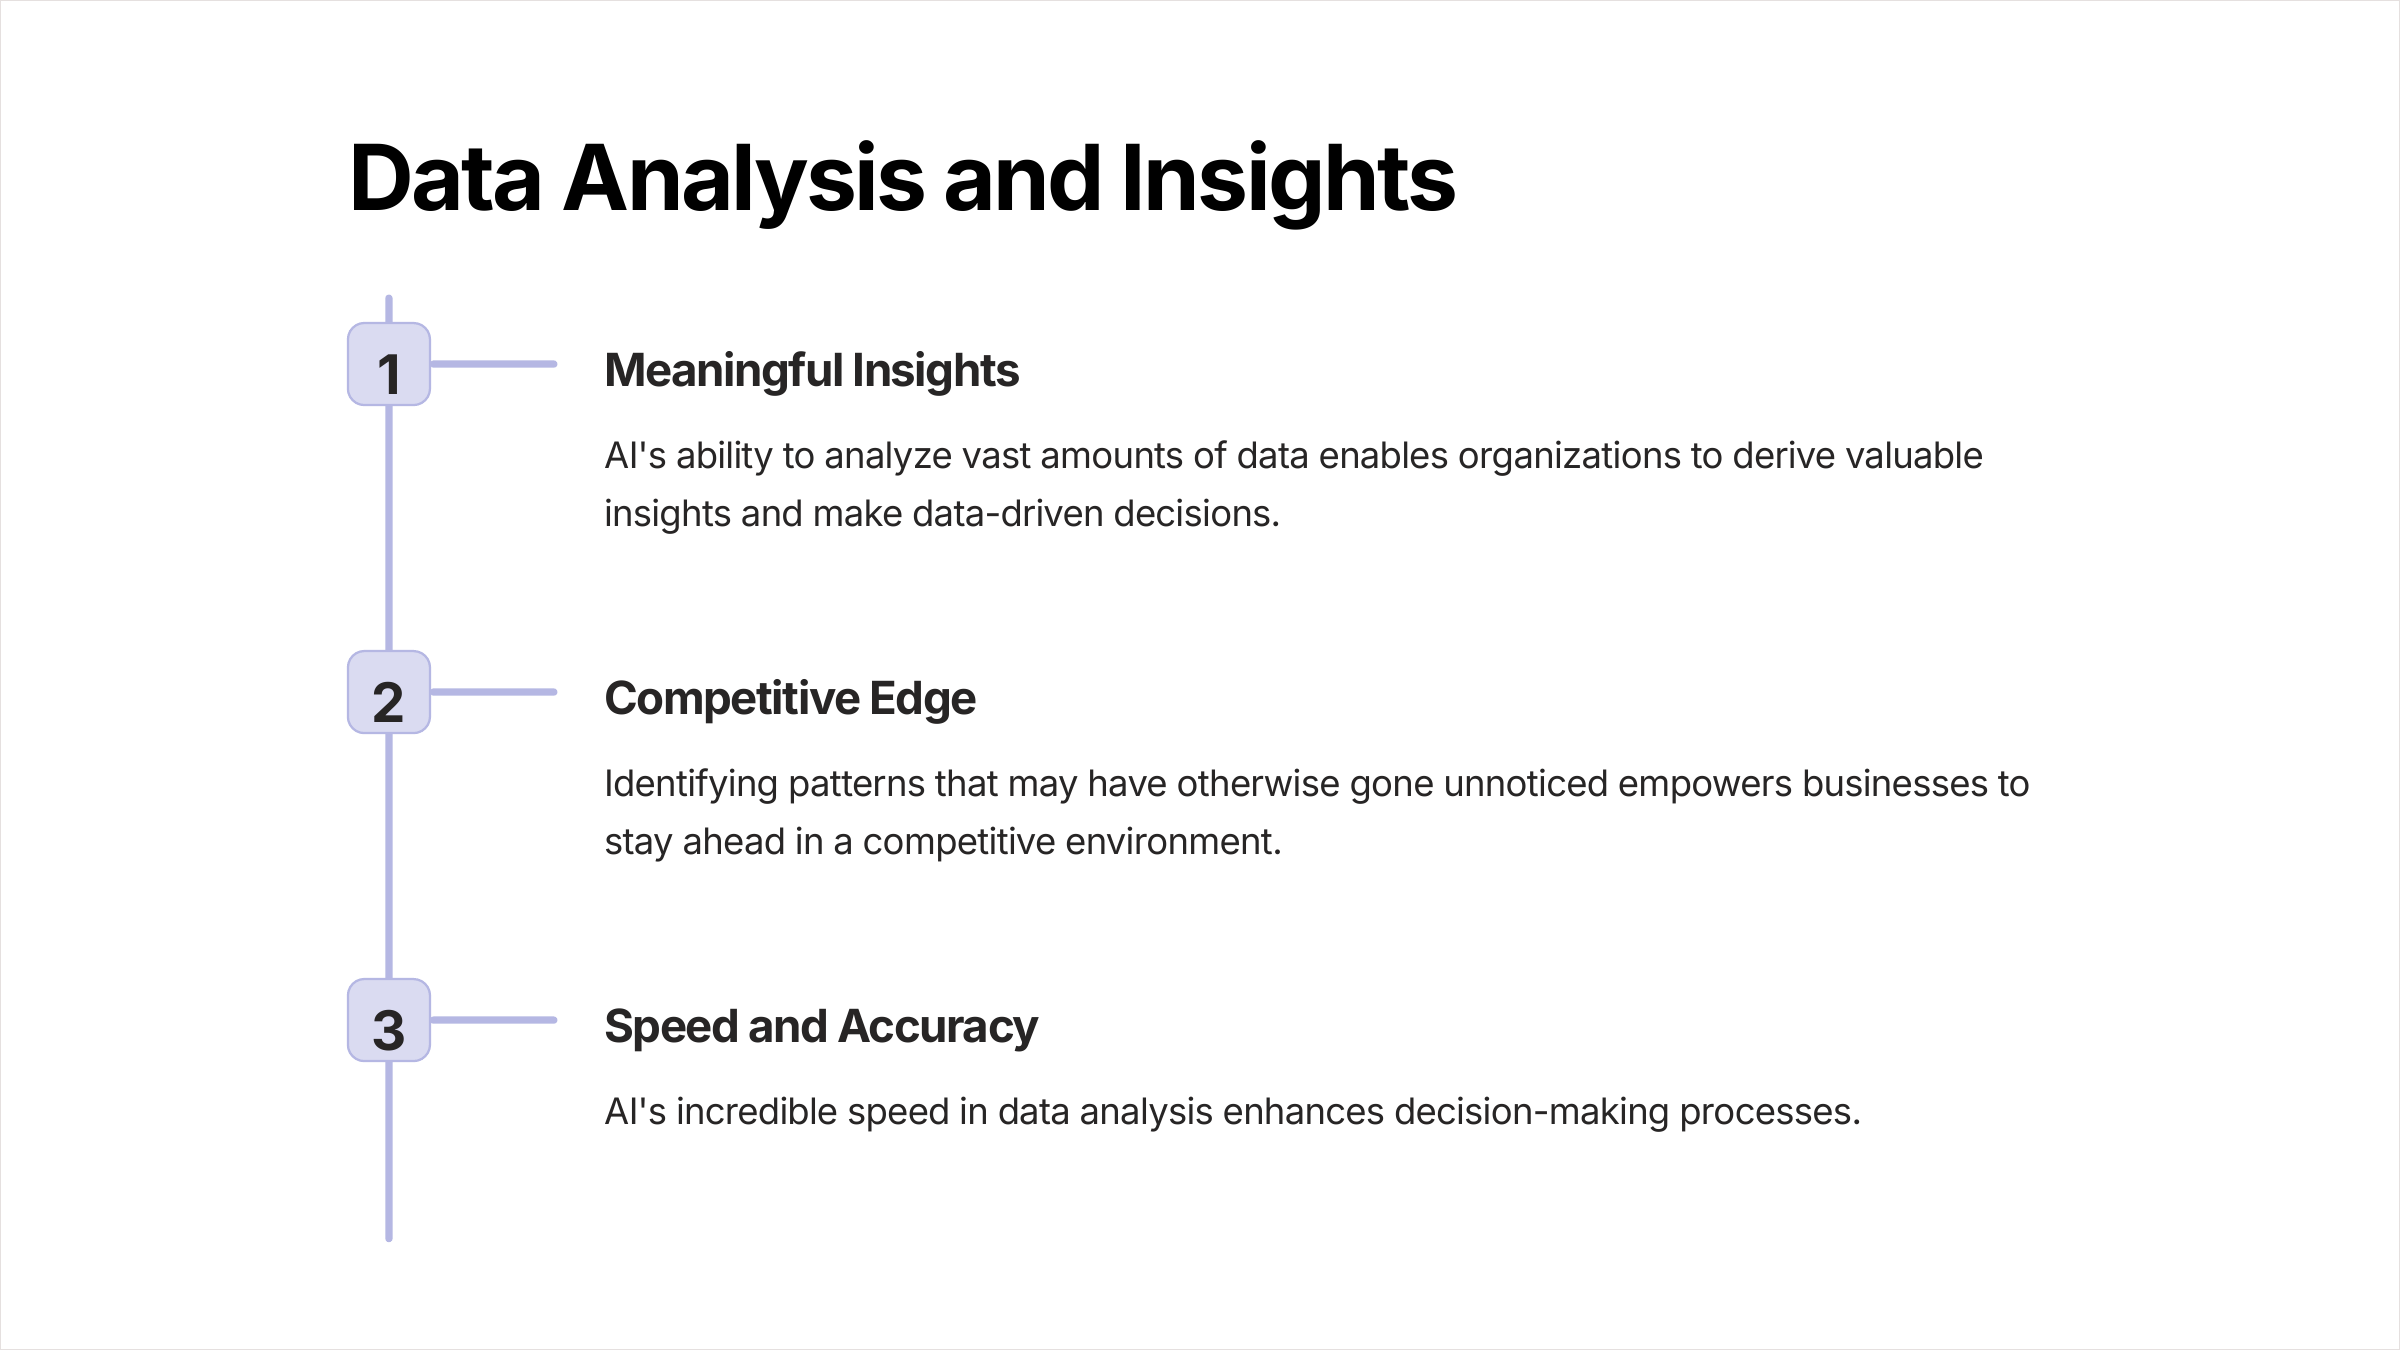

Data Analysis and Insights

1
Meaningful Insights

AI's ability to analyze vast amounts of data enables organizations to derive valuable insights and make data-driven decisions.

2
Competitive Edge

Identifying patterns that may have otherwise gone unnoticed empowers businesses to stay ahead in a competitive environment.

3
Speed and Accuracy

AI's incredible speed in data analysis enhances decision-making processes.